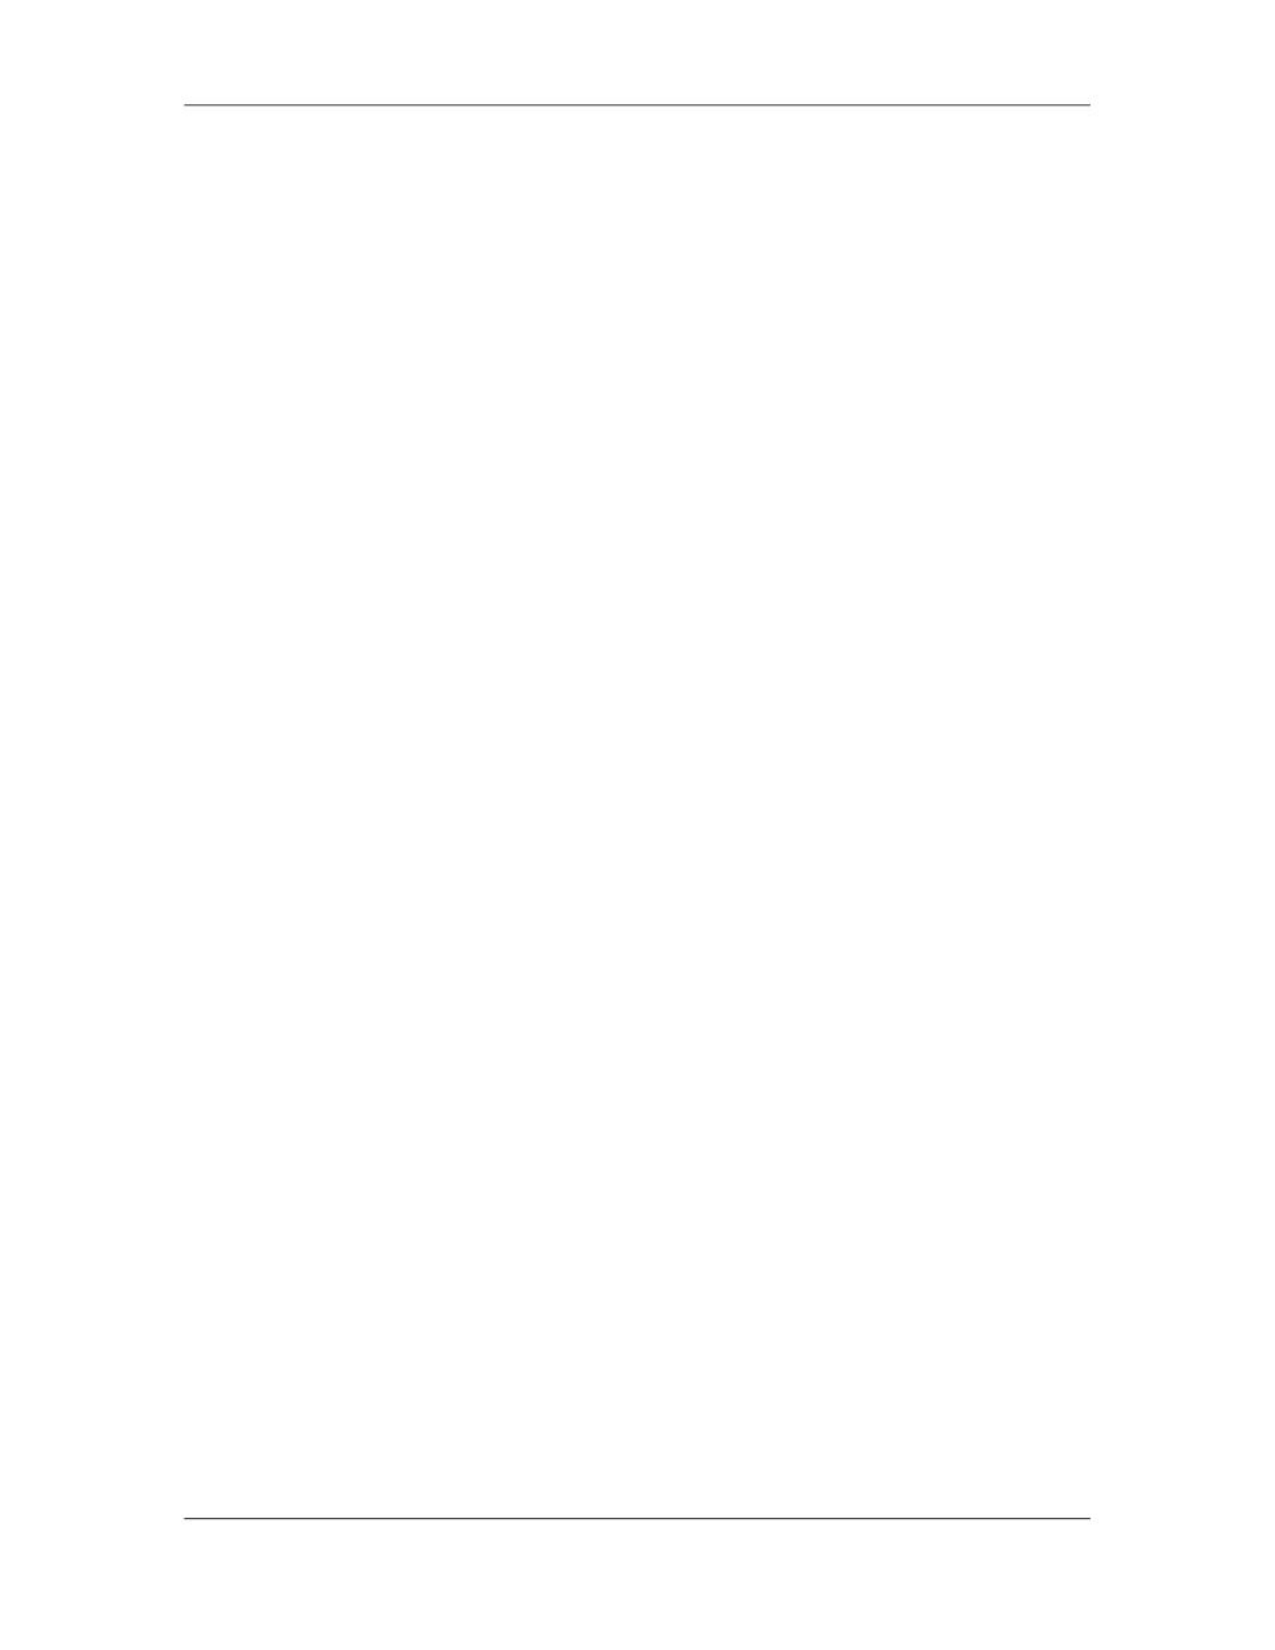

Software Project Management (CS615)

																																																																											3.2 															PM Process Groups

																																																																																																									Project management processes can be organized into five groups of one or more
																																																																																																									processes each:

																																																																																																																1.							Initiating processes—authorizing the project or phase

																																																																																																																2.							Planning processes—defining and refining objectives and selecting the best

																																																																																																																															of the alternative courses of action to attain the objectives that the project
																																																																																																																															was undertaken to address

																																																																																																																3.							Executing processes—coordinating people and other resources to carry out

																																																																																																																															the plan

																																																																																																																4.							Controlling processes—ensuring that project objectives are met by
																																																																																																																															monitoring and measuring progress regularly to identify variances from plan

																																																																																																																															so that corrective action can be taken when necessary

																																																																																																																5.							Closing processes—formalizing acceptance of the project or phase and
																																																																																																																															bringing it to an orderly end

																																																																																																									Each process is described by:

																																																																																																																								–												Inputs

																																																																																																																								–										 Tools & Techniques
																																																																																																																								–										 Outputs

																																																																											3.3 															PM Process Links

																																																																																																									The process groups are linked by the results they produce—the result or out-

																																																																																																									come of one often becomes an input to another.

																																																																																																									Among the central process groups, the links are iterated—planning provides
																																																																																																									executing with a documented project plan early on, and then provides documented

																																																																																																									updates to the plan as the project progresses. These connections are illustrated in

																																																																																																									Figure 3.

																																																																																																									The project management process groups are not discrete, one-time events; they

																																																																																																									are overlapping activities that occur at varying levels of intensity throughout each
																																																																																																									phase of the project. These process groups overlap and vary within a phase.

																																																																																																									Figure 4 illustrates how the process groups overlap and vary within a phase.

																																																																											3.4 															PM Phase interactions

																																																																																						                                                                                                                                 131

																																																																																																																																																																																						© Copyright Virtual University of Pakistan